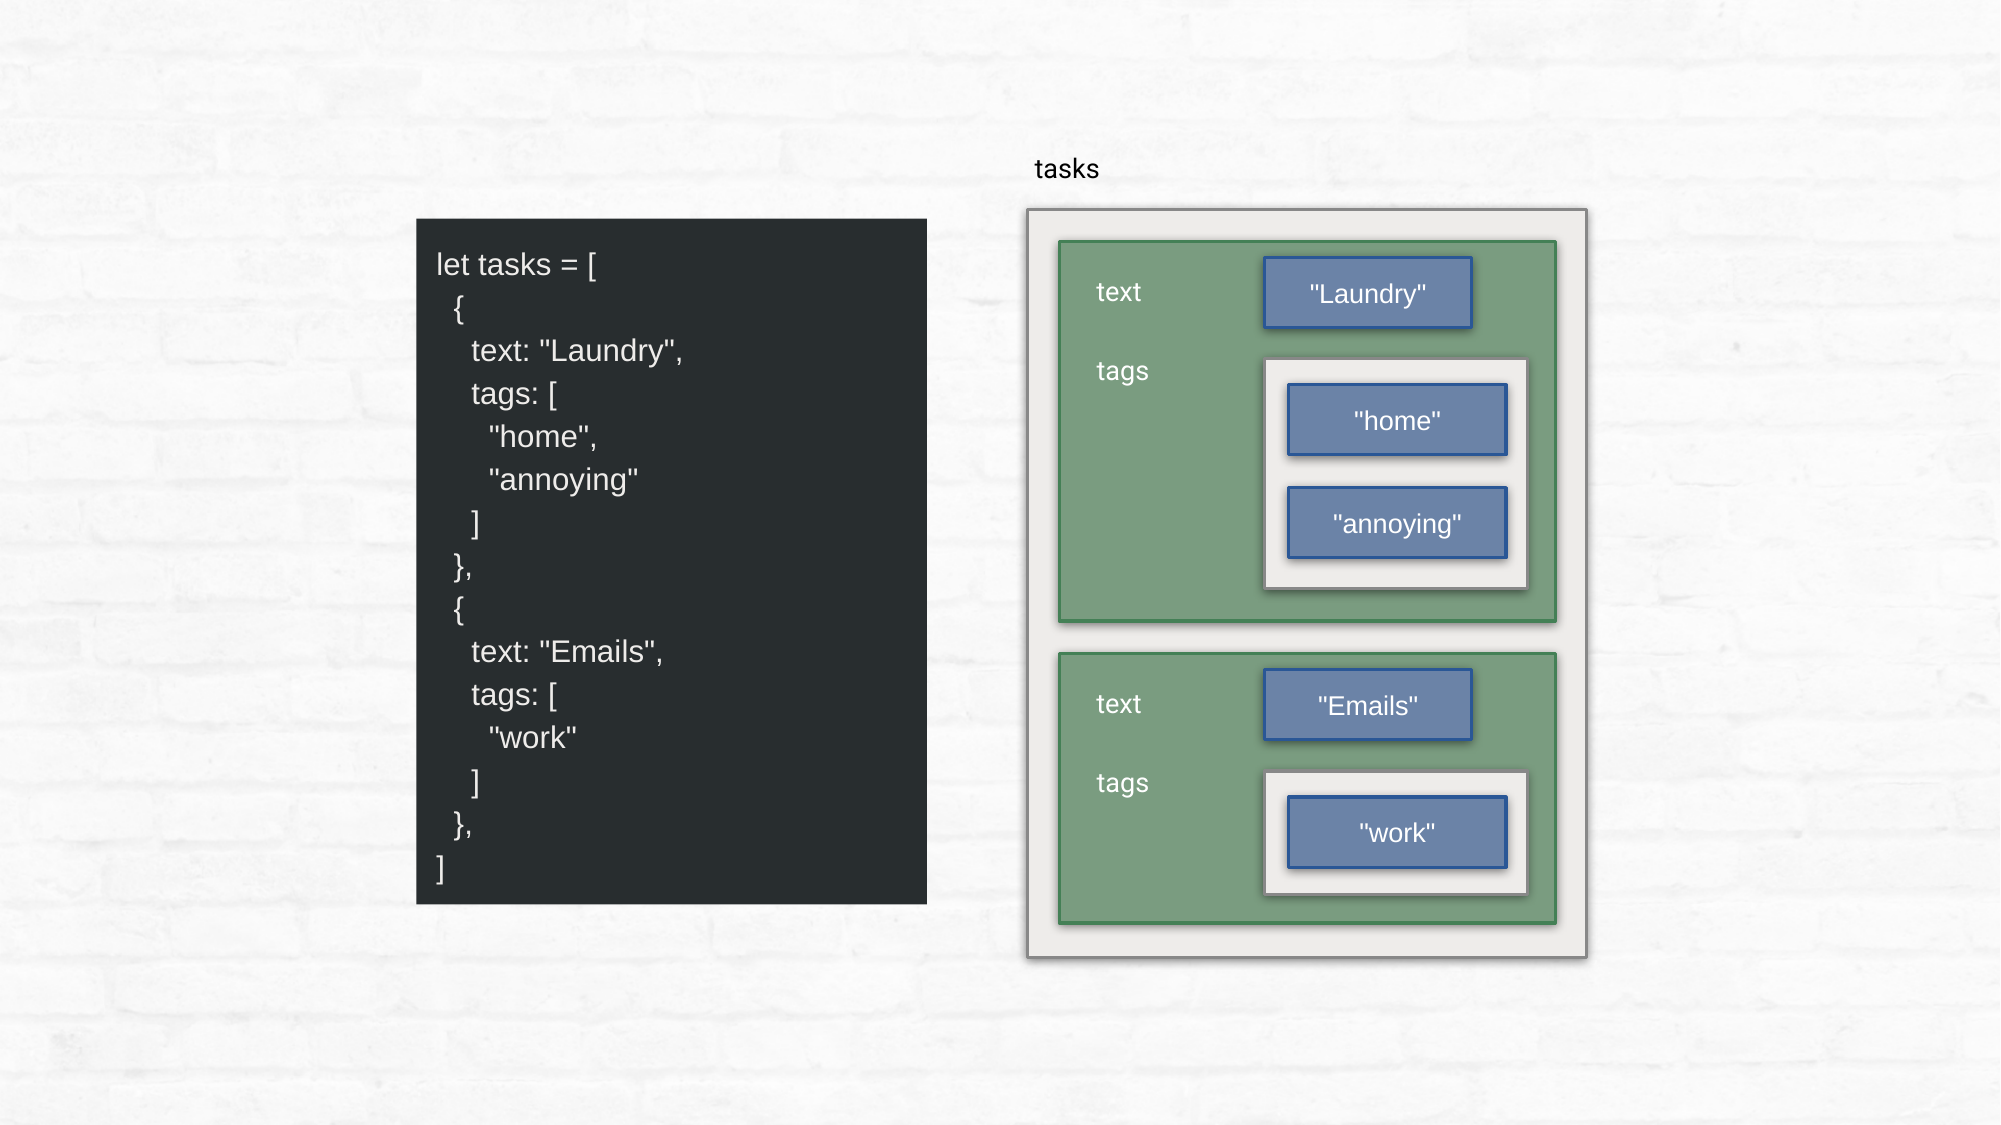

tasks

let tasks = [
  {
    text: "Laundry",
    tags: [
      "home",
      "annoying"
    ]
  },
  {
    text: "Emails",
    tags: [
      "work"
    ]
  },
]

"Laundry"
text
tags

"home"
"annoying"

"Emails"
text
tags

"work"